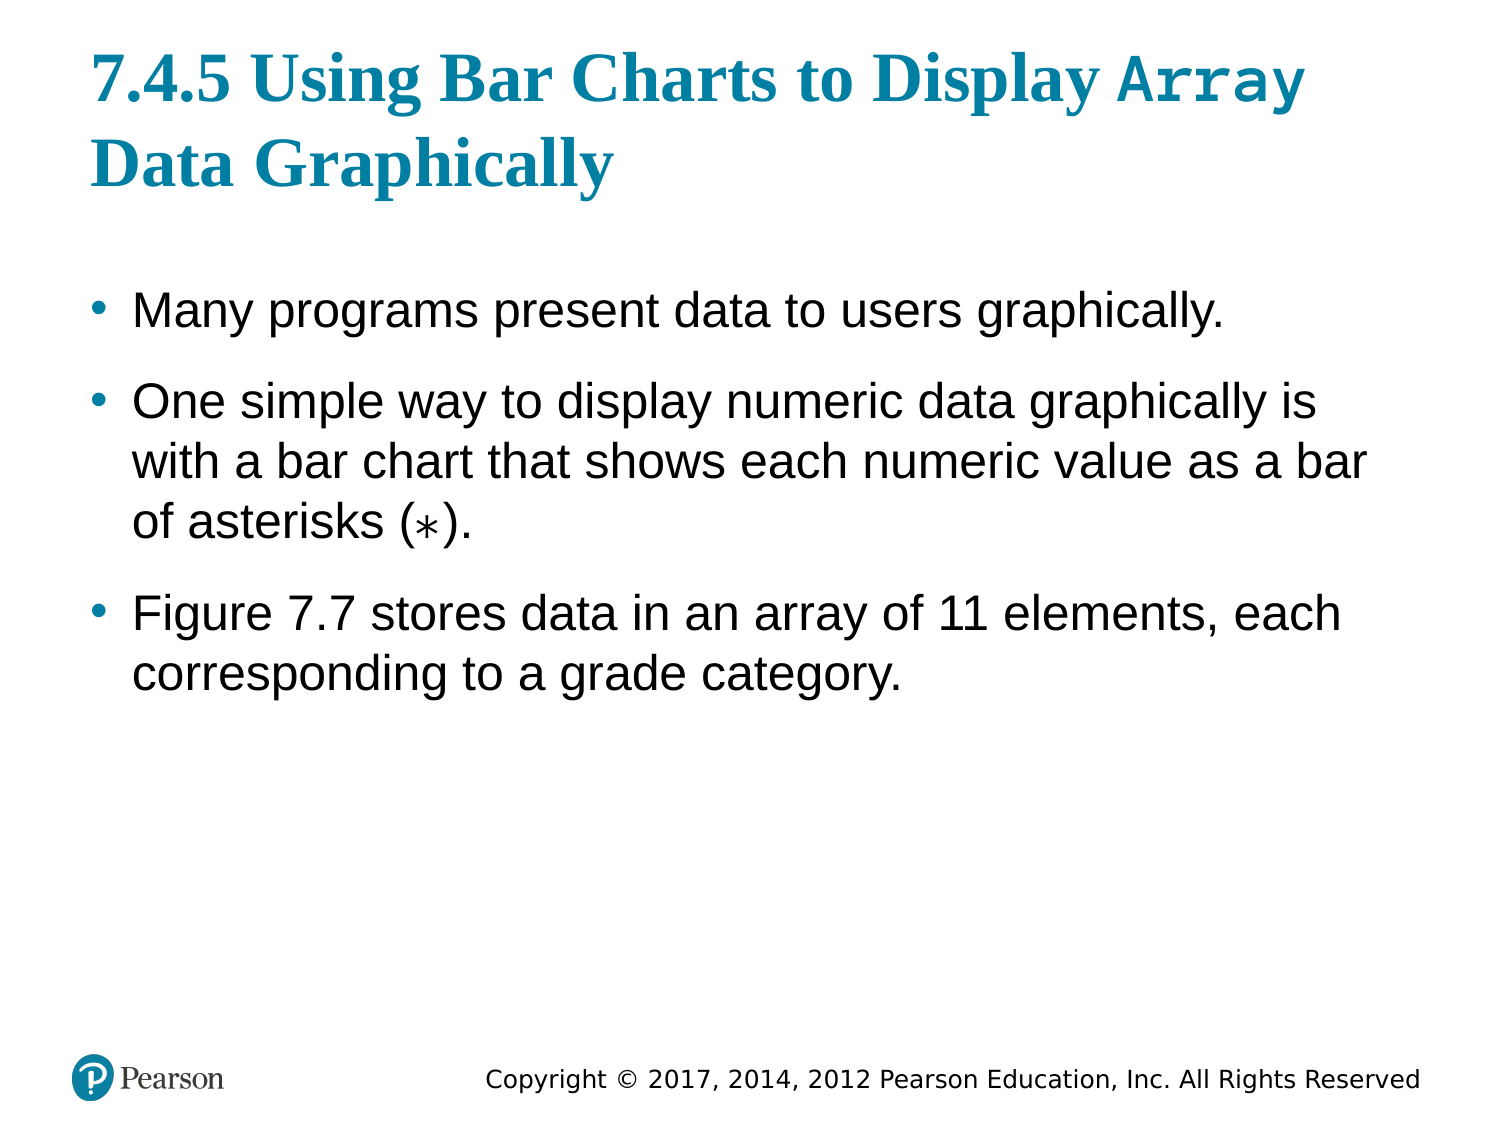

# 7.4.5 Using Bar Charts to Display Array Data Graphically
Many programs present data to users graphically.
One simple way to display numeric data graphically is with a bar chart that shows each numeric value as a bar of asterisks (*).
Figure 7.7 stores data in an array of 11 elements, each corresponding to a grade category.